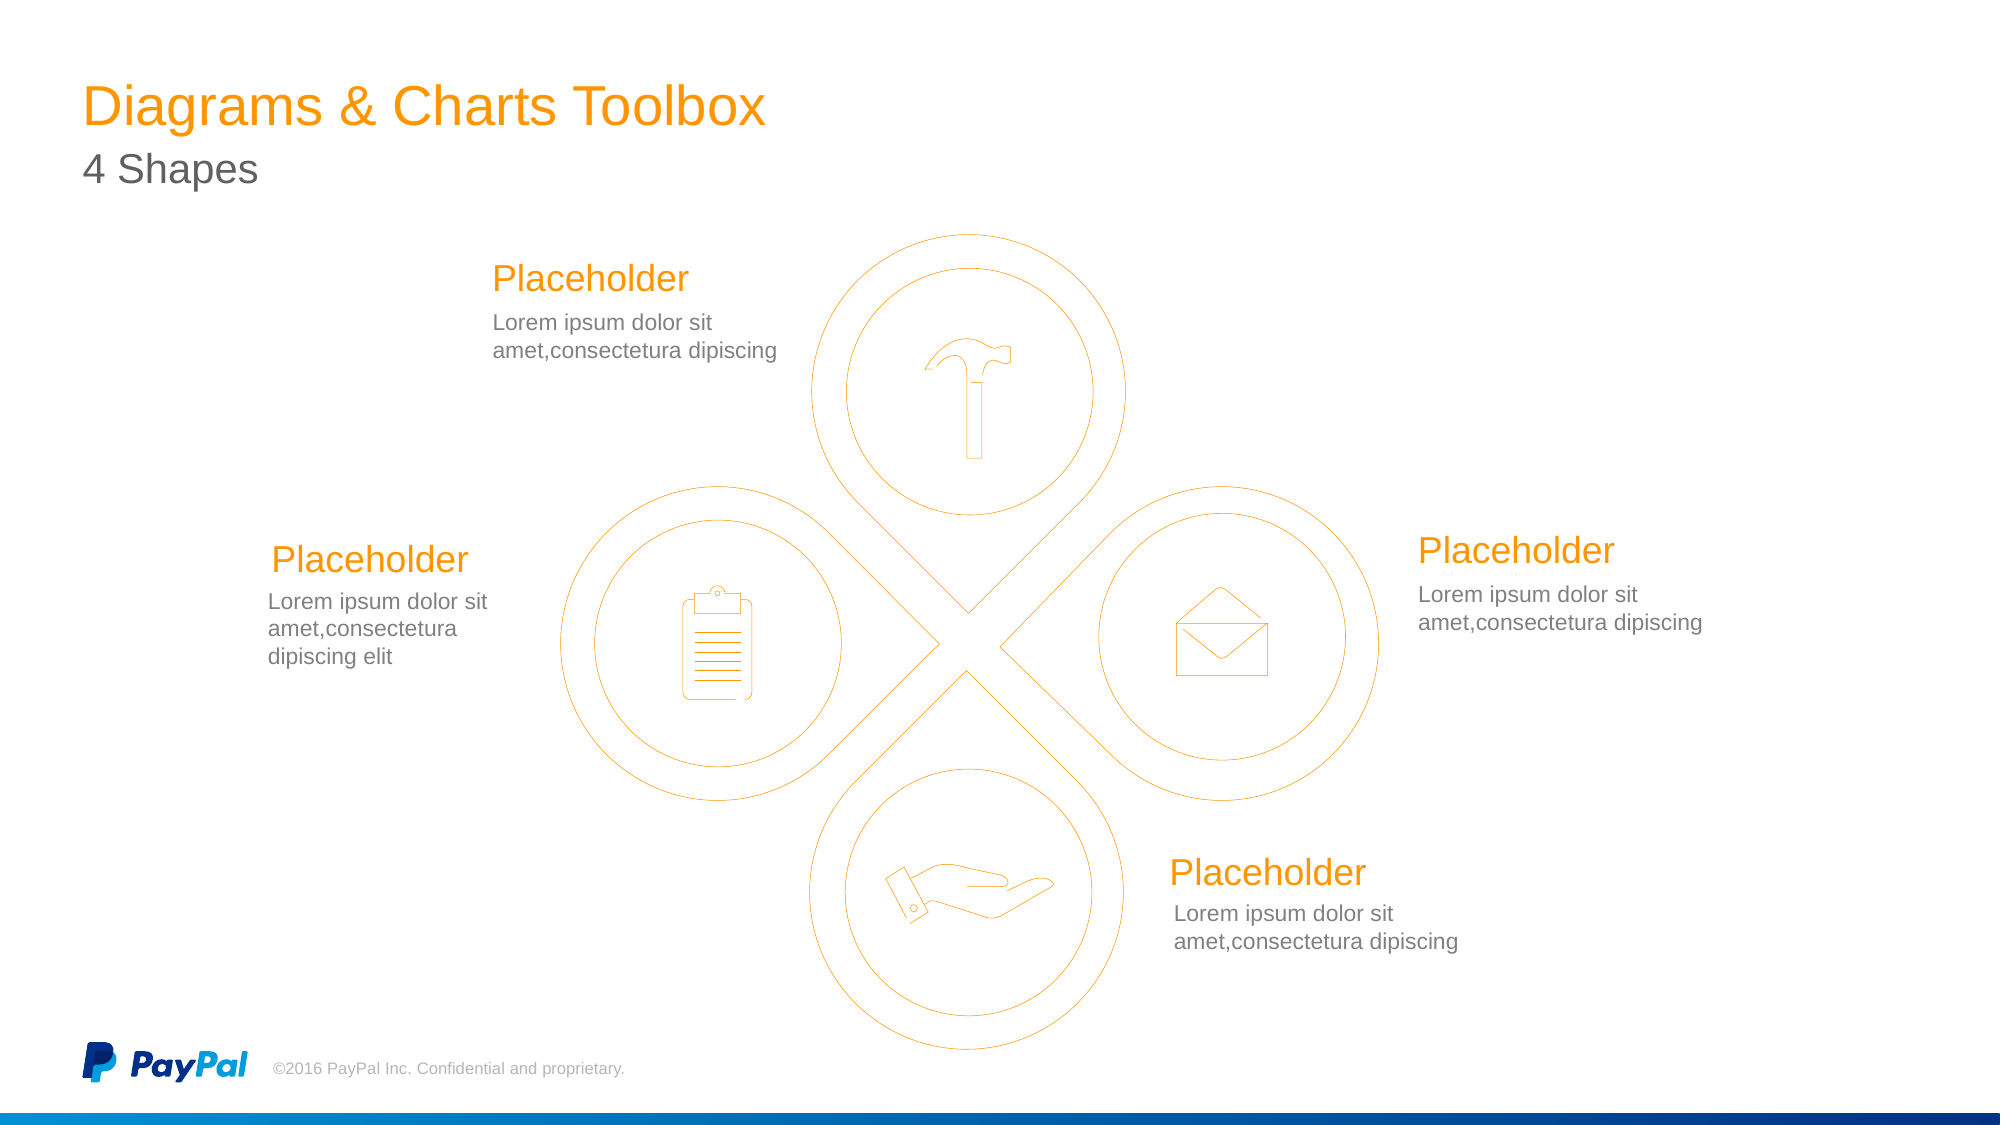

# Diagrams & Charts Toolbox
4 Shapes

Placeholder

Lorem ipsum dolor sit amet,consectetura dipiscing

Placeholder
Placeholder
Lorem ipsum dolor sit amet,consectetura dipiscing

Lorem ipsum dolor sit amet,consectetura dipiscing elit

Placeholder

Lorem ipsum dolor sit amet,consectetura dipiscing
©2016 PayPal Inc. Confidential and proprietary.